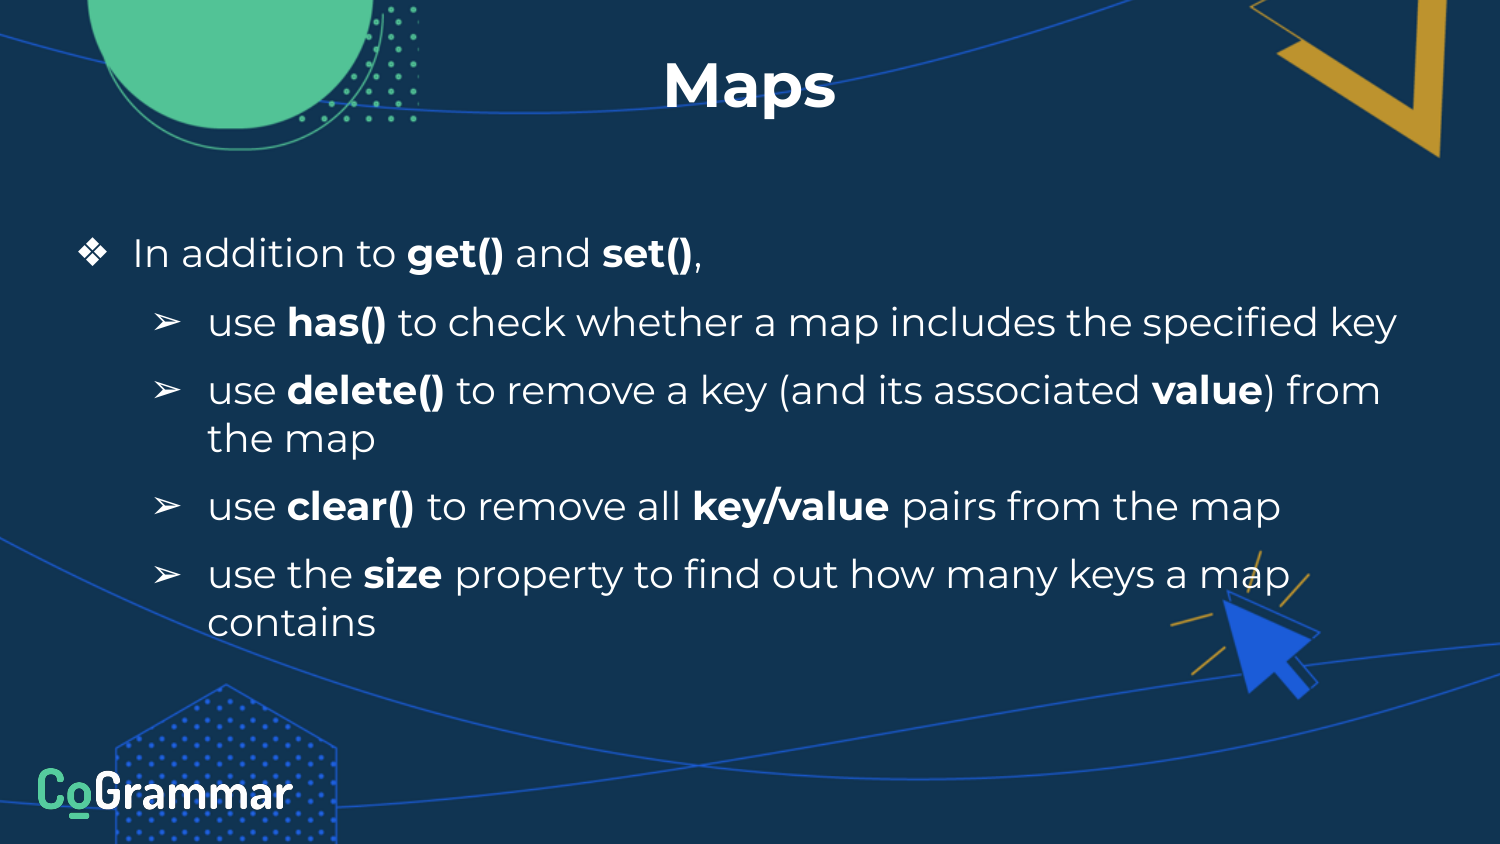

Maps
In addition to get() and set(),
use has() to check whether a map includes the specified key
use delete() to remove a key (and its associated value) from the map
use clear() to remove all key/value pairs from the map
use the size property to find out how many keys a map contains